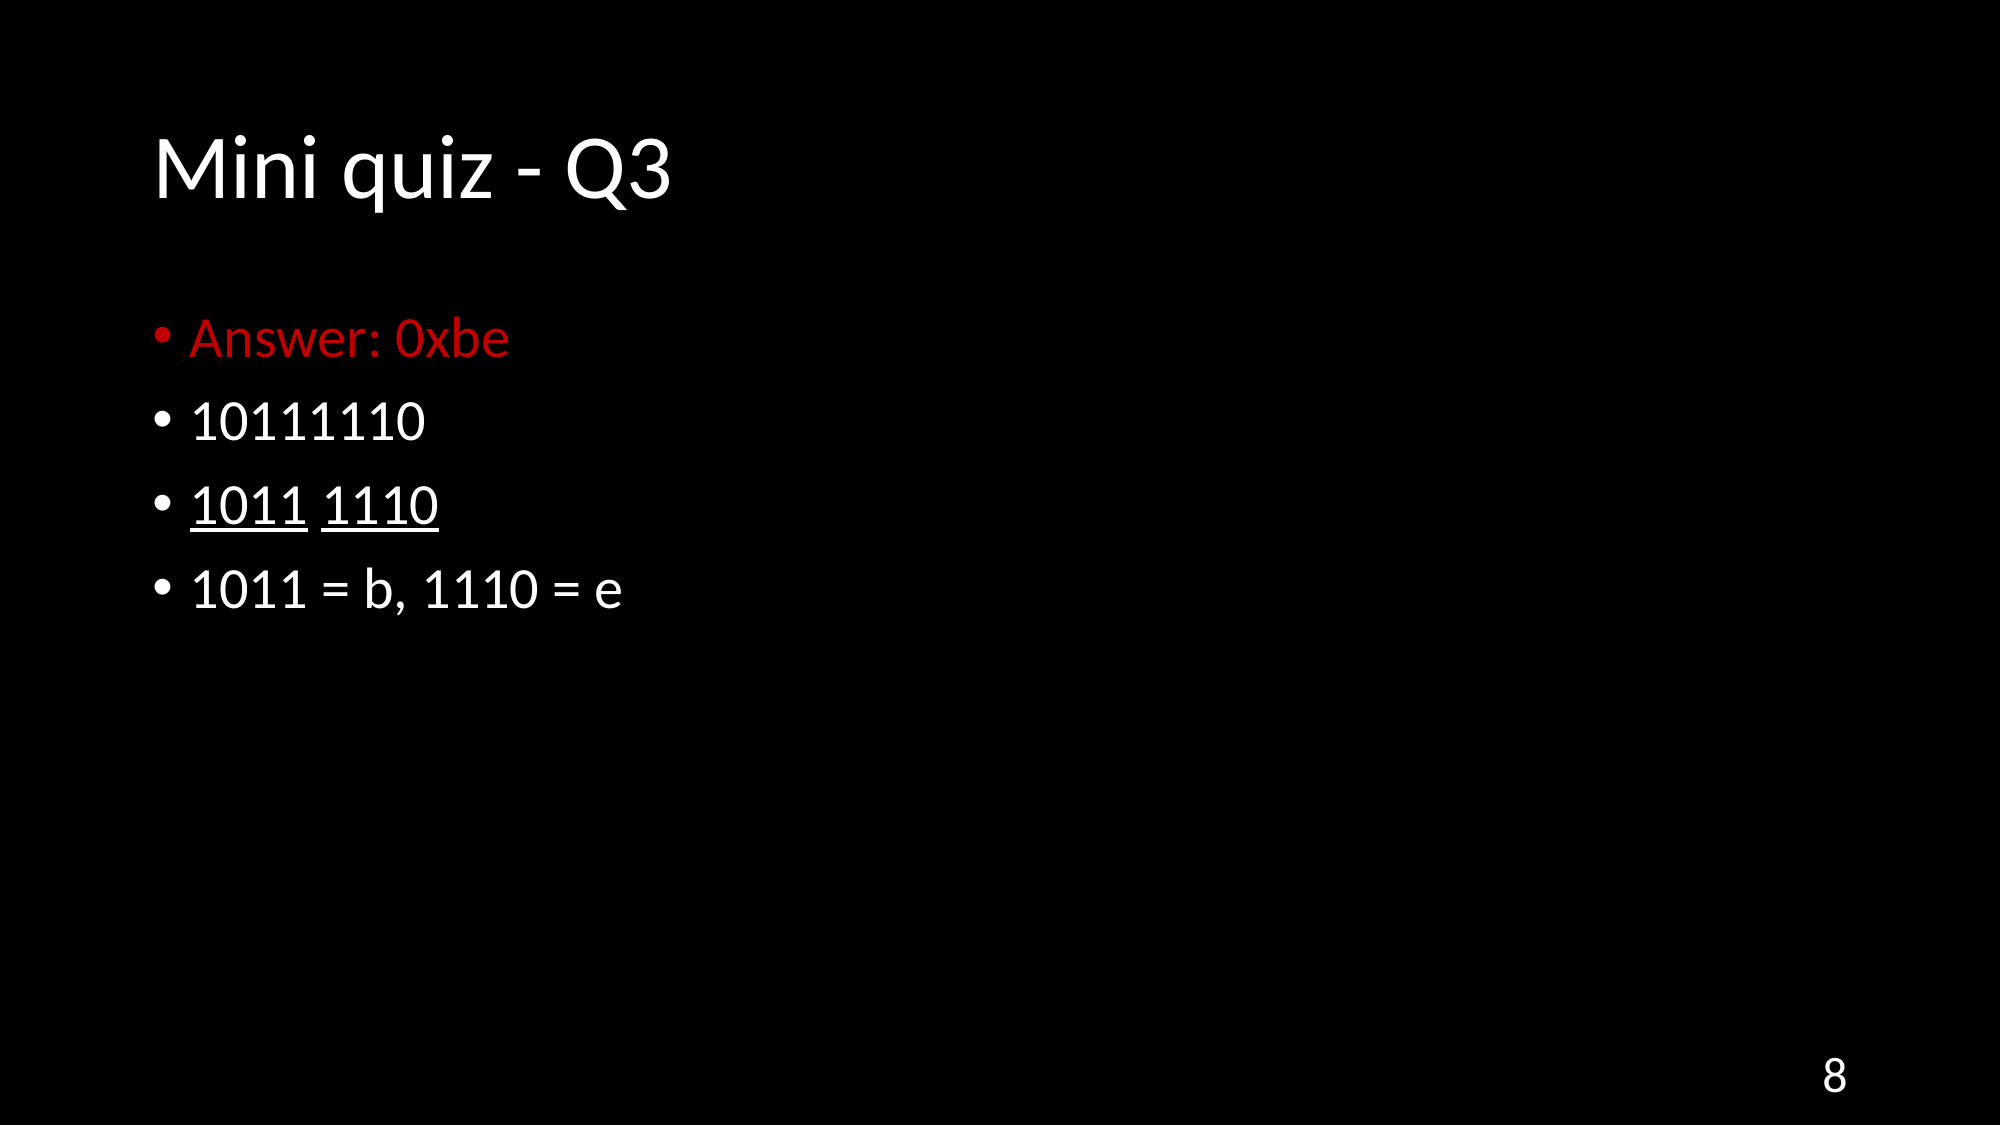

# Mini quiz - Q3
Answer: 0xbe
10111110
1011 1110
1011 = b, 1110 = e

8